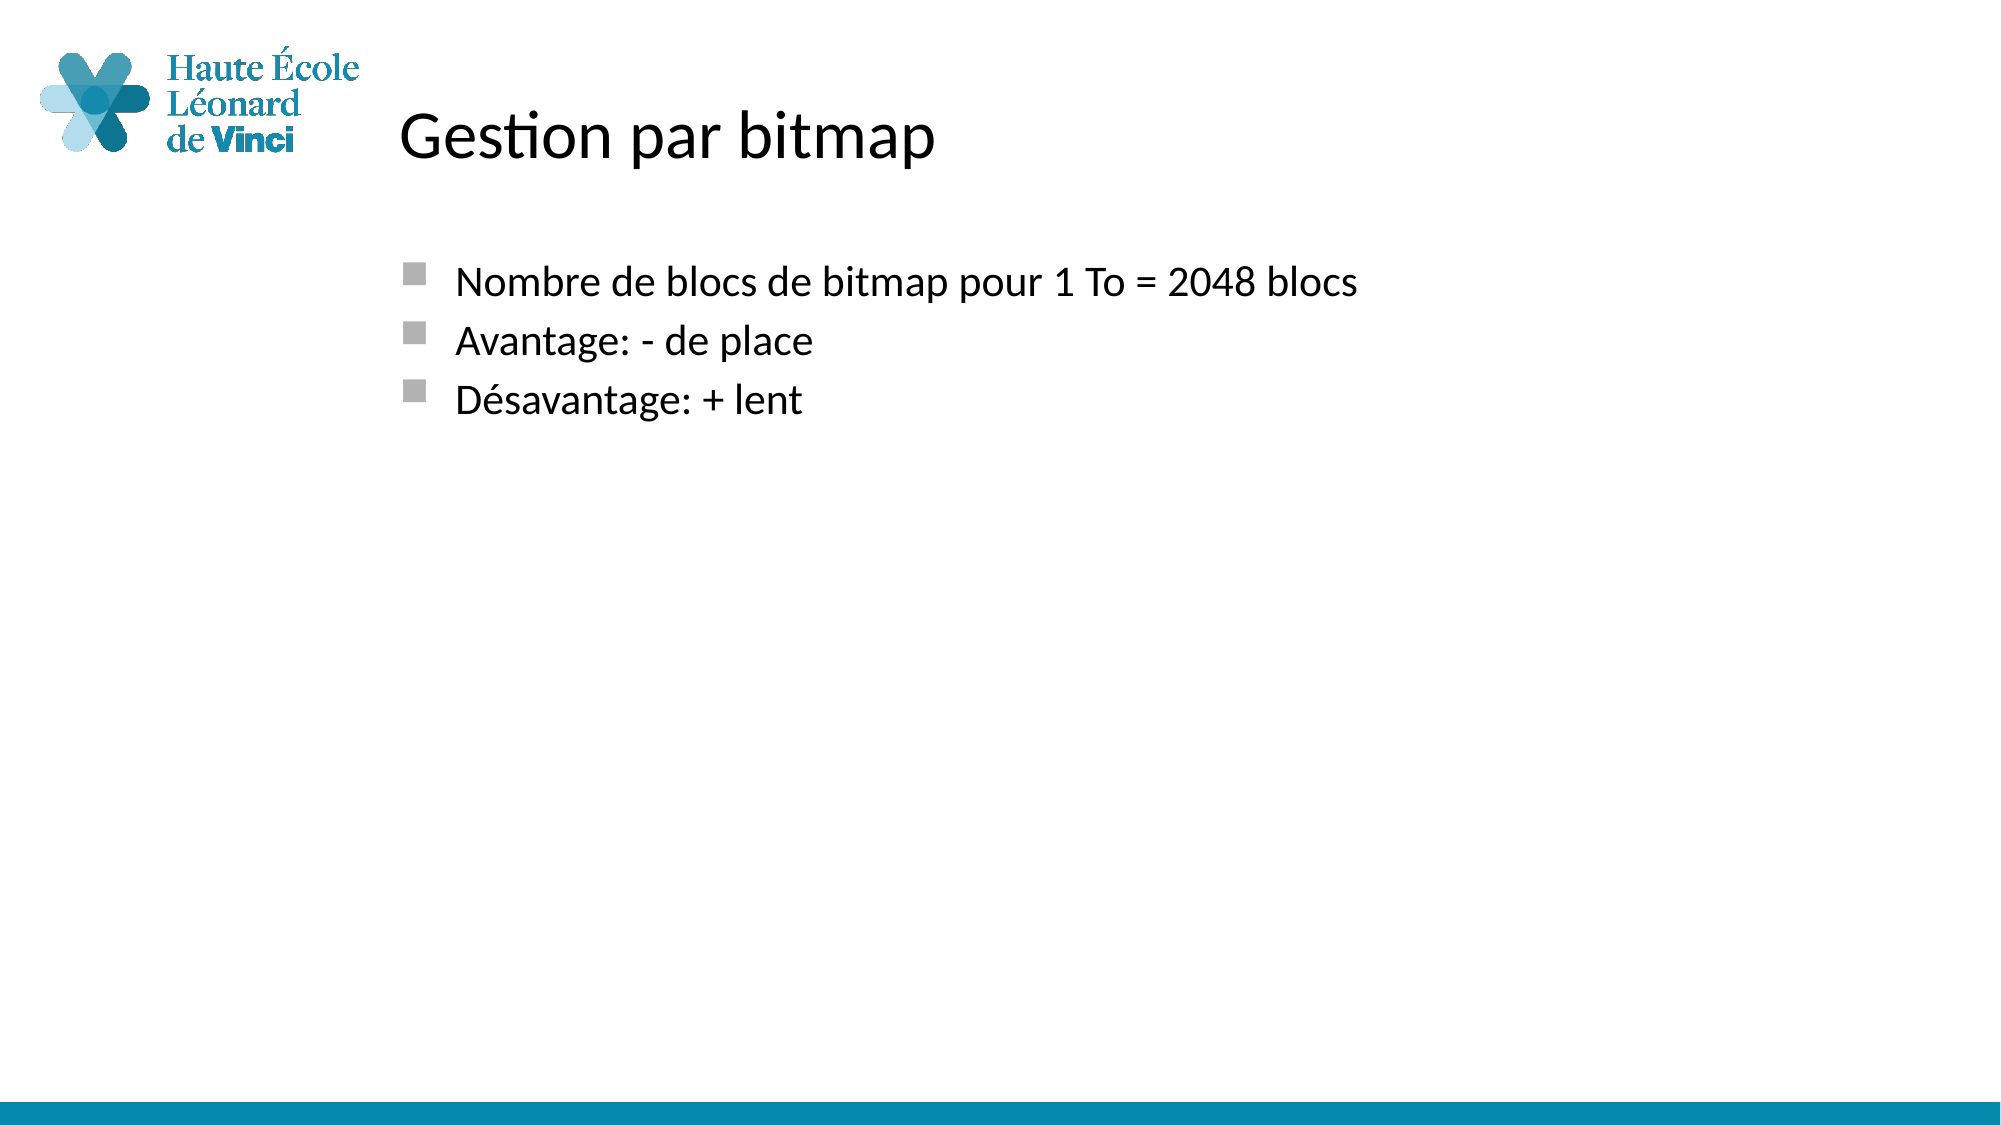

# Gestion par bitmap
Nombre de blocs de bitmap pour 1 To = 2048 blocs
Avantage: - de place
Désavantage: + lent